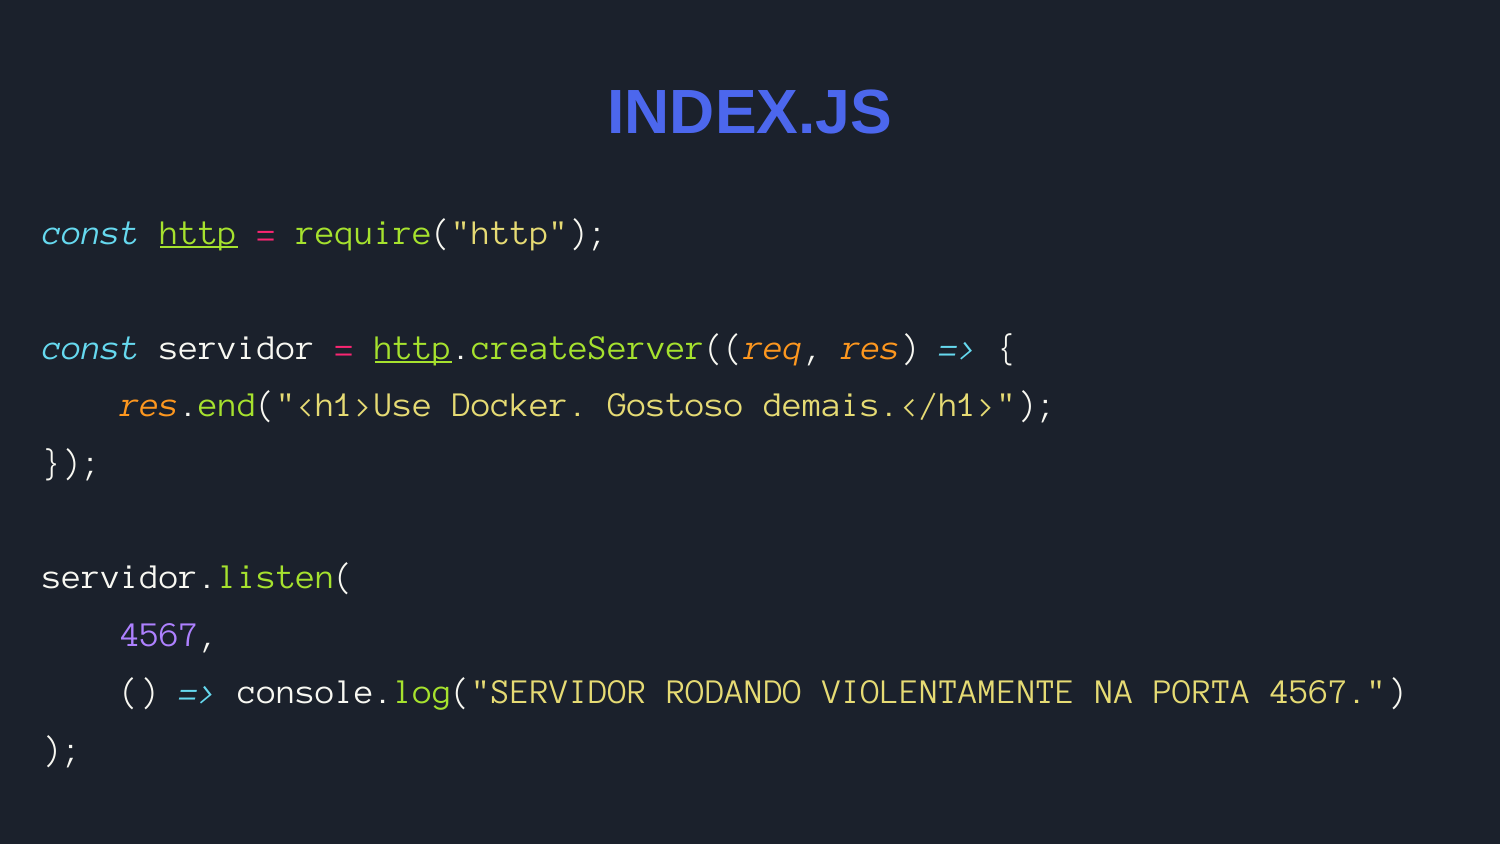

# INDEX.JS
const http = require("http");

const servidor = http.createServer((req, res) => {
    res.end("<h1>Use Docker. Gostoso demais.</h1>");
});

servidor.listen(
    4567,
    () => console.log("SERVIDOR RODANDO VIOLENTAMENTE NA PORTA 4567.")
);